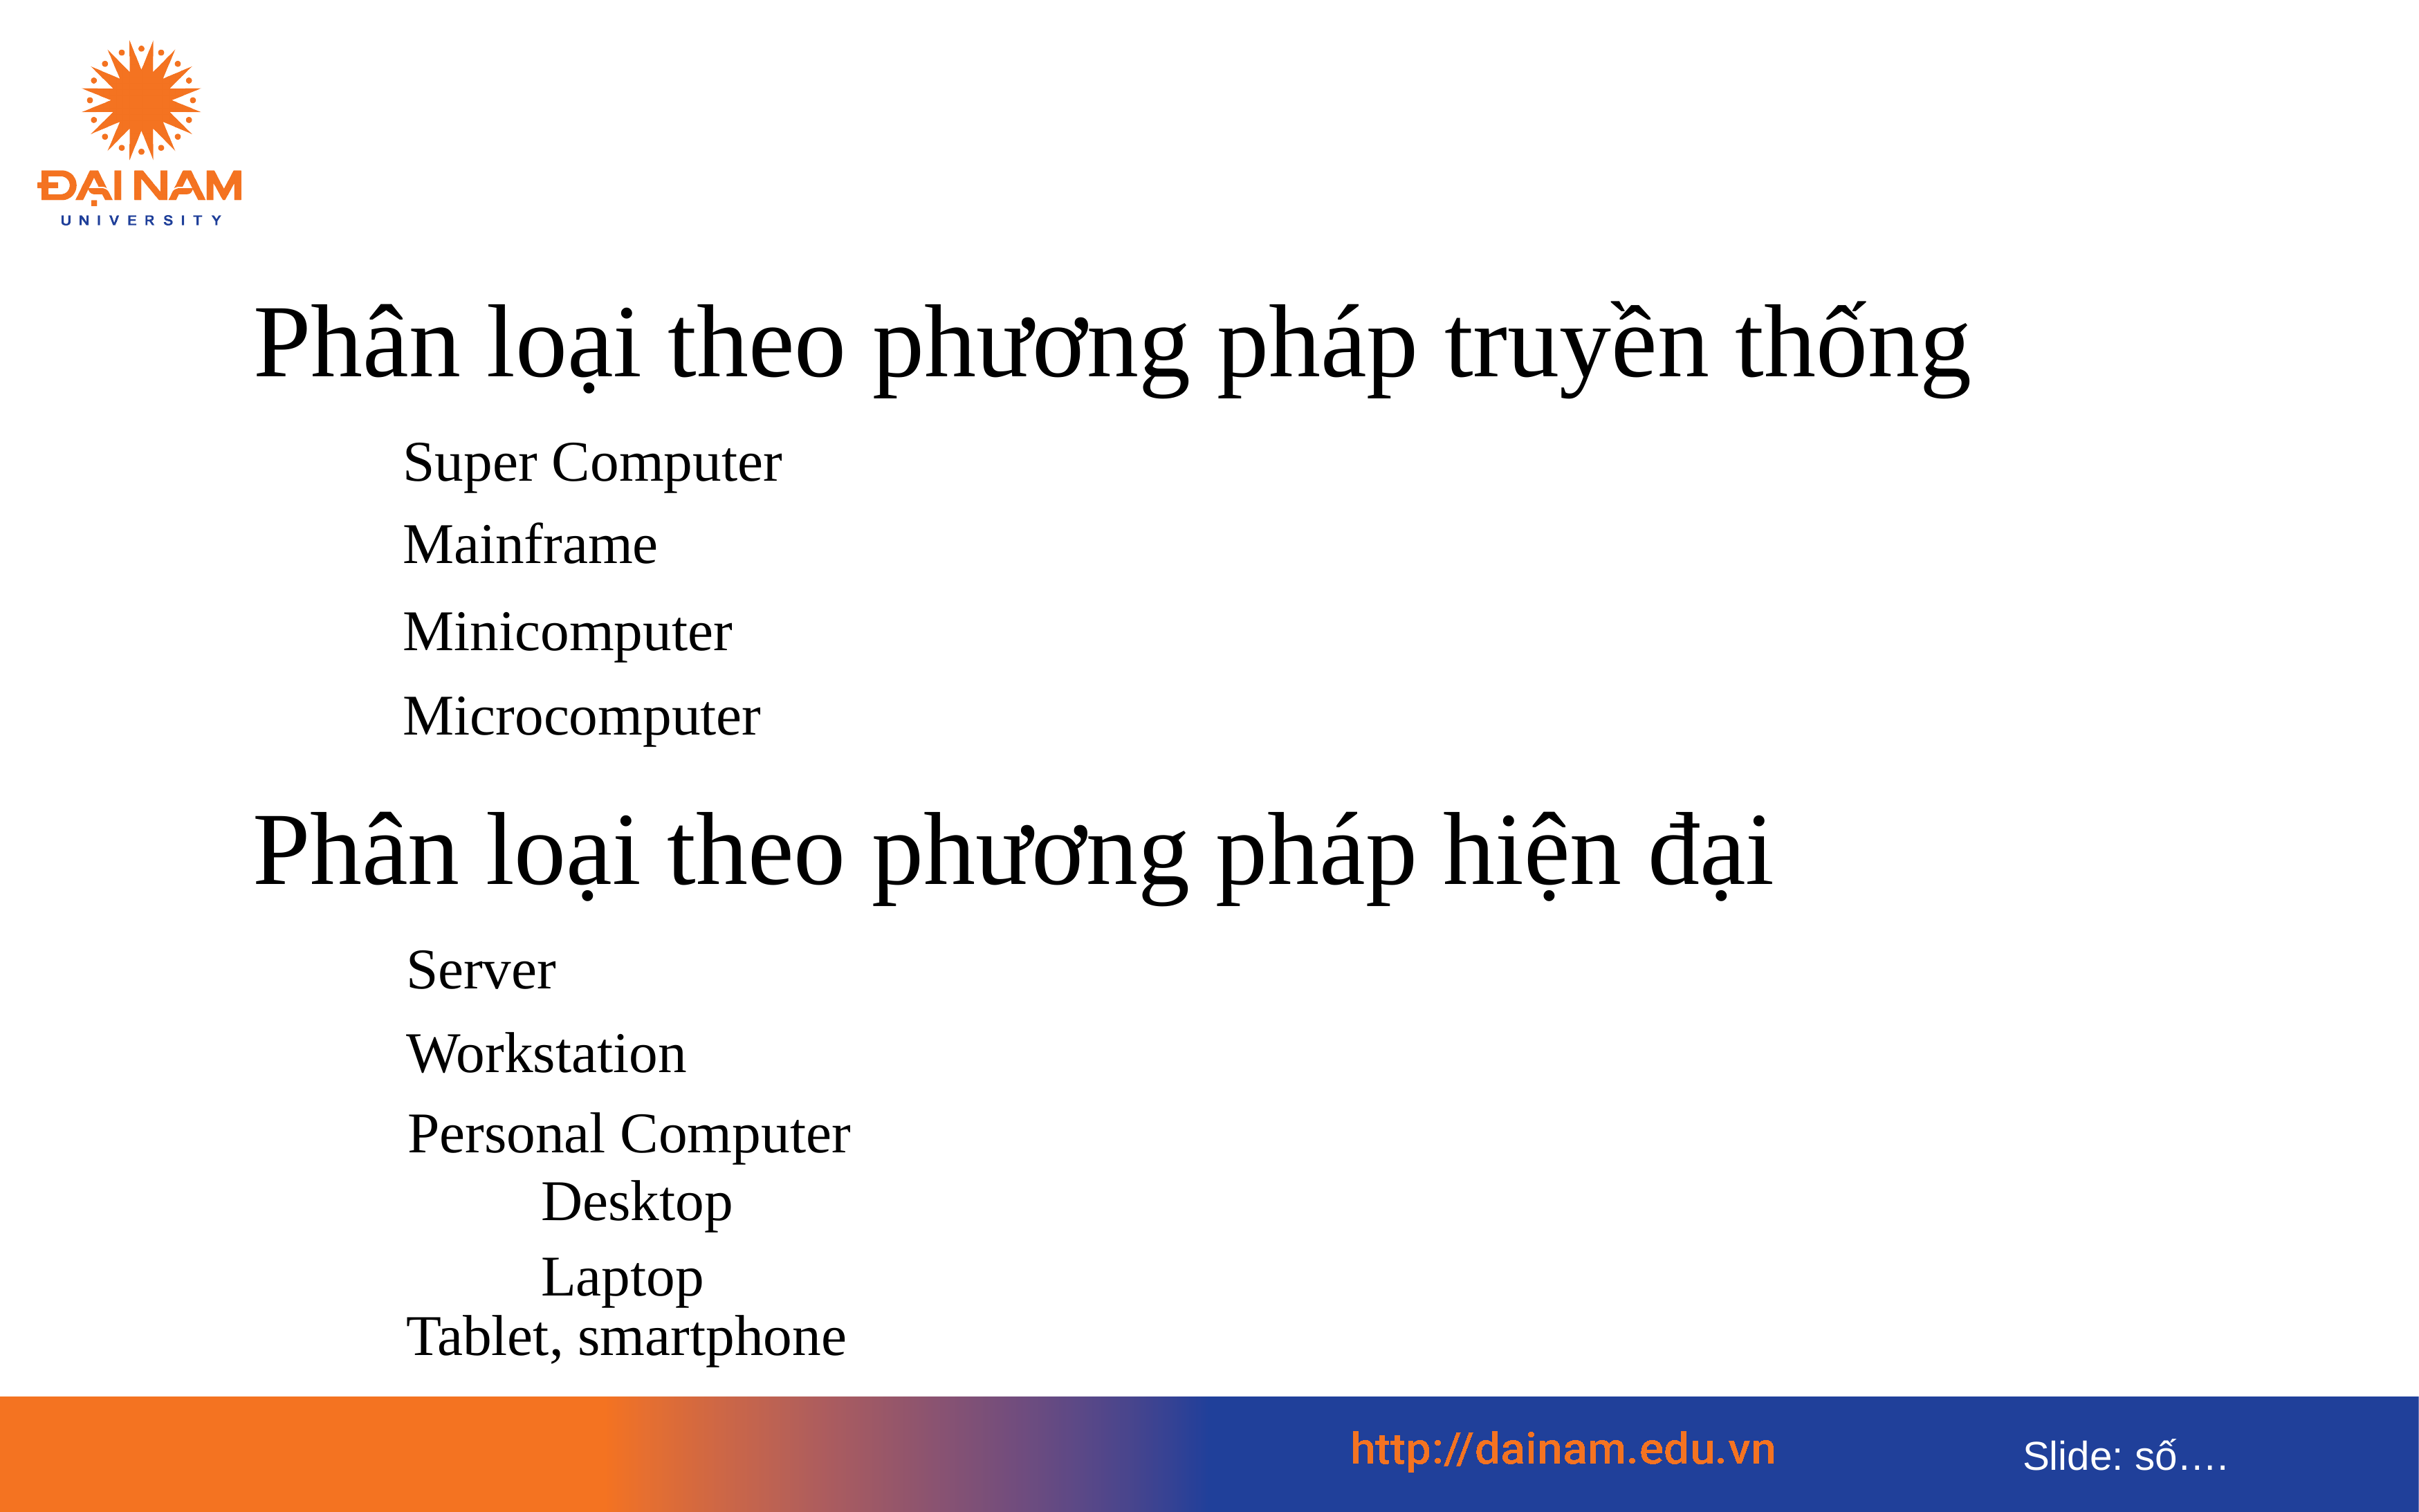

Phân loại theo phương pháp truyền thống
Super Computer
Mainframe
Minicomputer
Microcomputer
Phân loại theo phương pháp hiện đại
Server
Workstation
Personal Computer
Desktop
Laptop
Tablet, smartphone